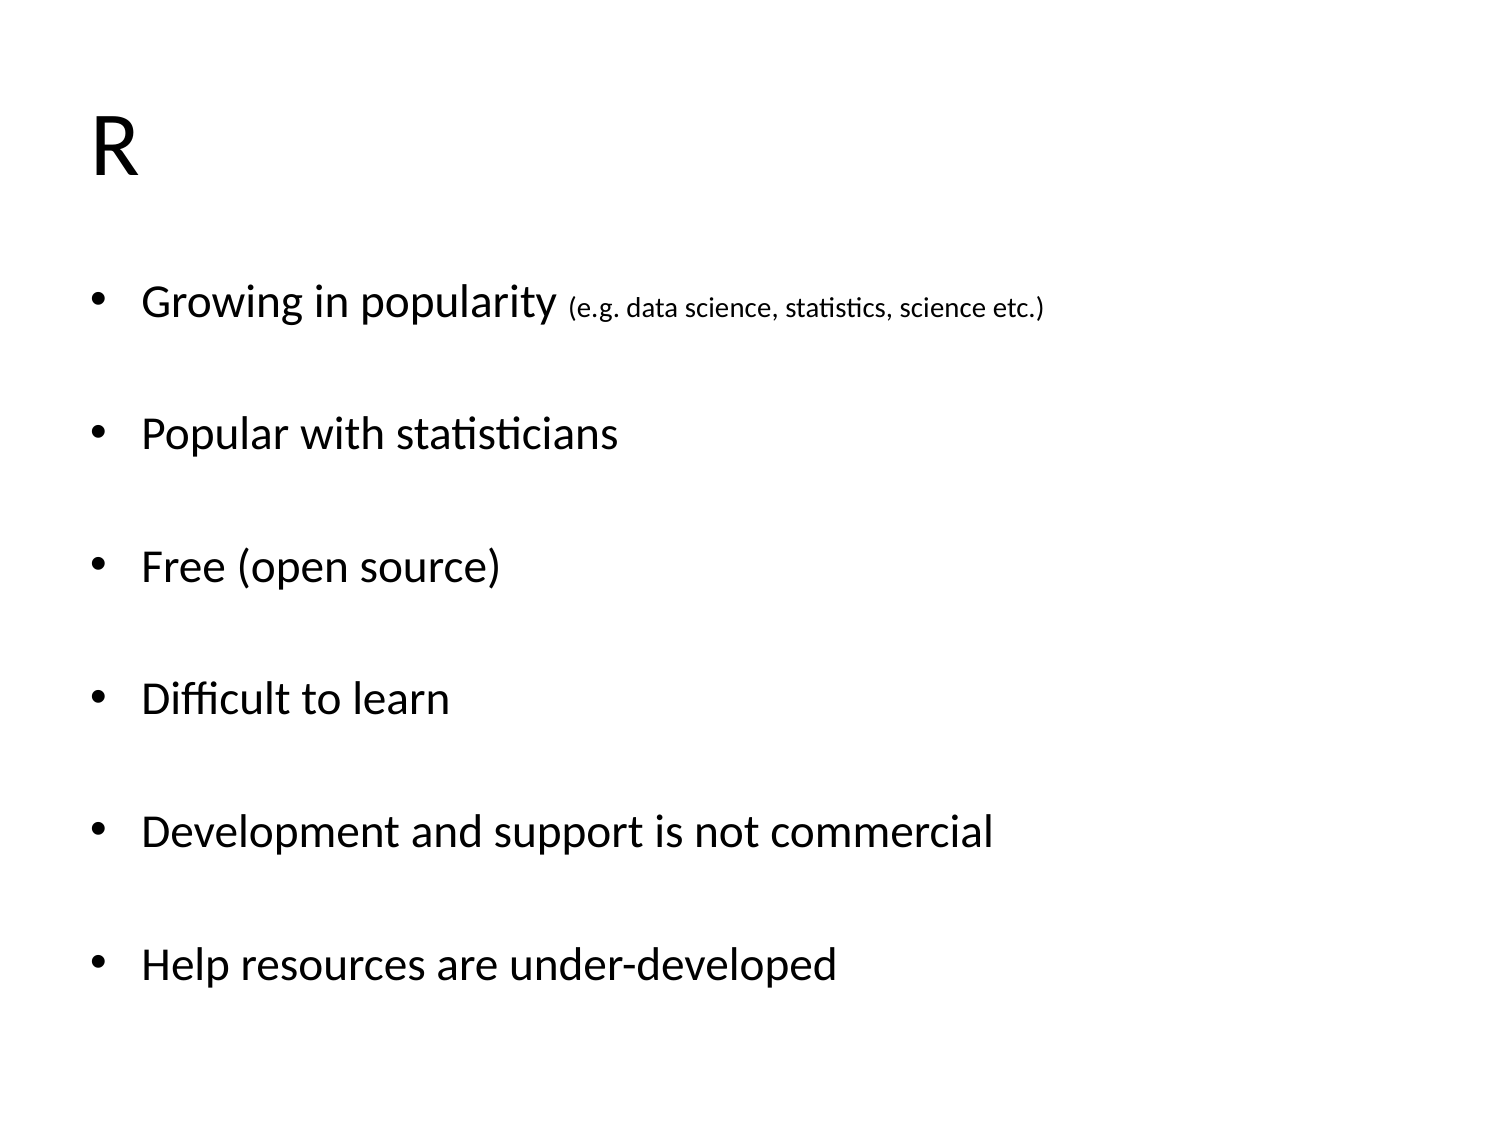

# R
Growing in popularity (e.g. data science, statistics, science etc.)

Popular with statisticians

Free (open source)

Difficult to learn

Development and support is not commercial

Help resources are under-developed